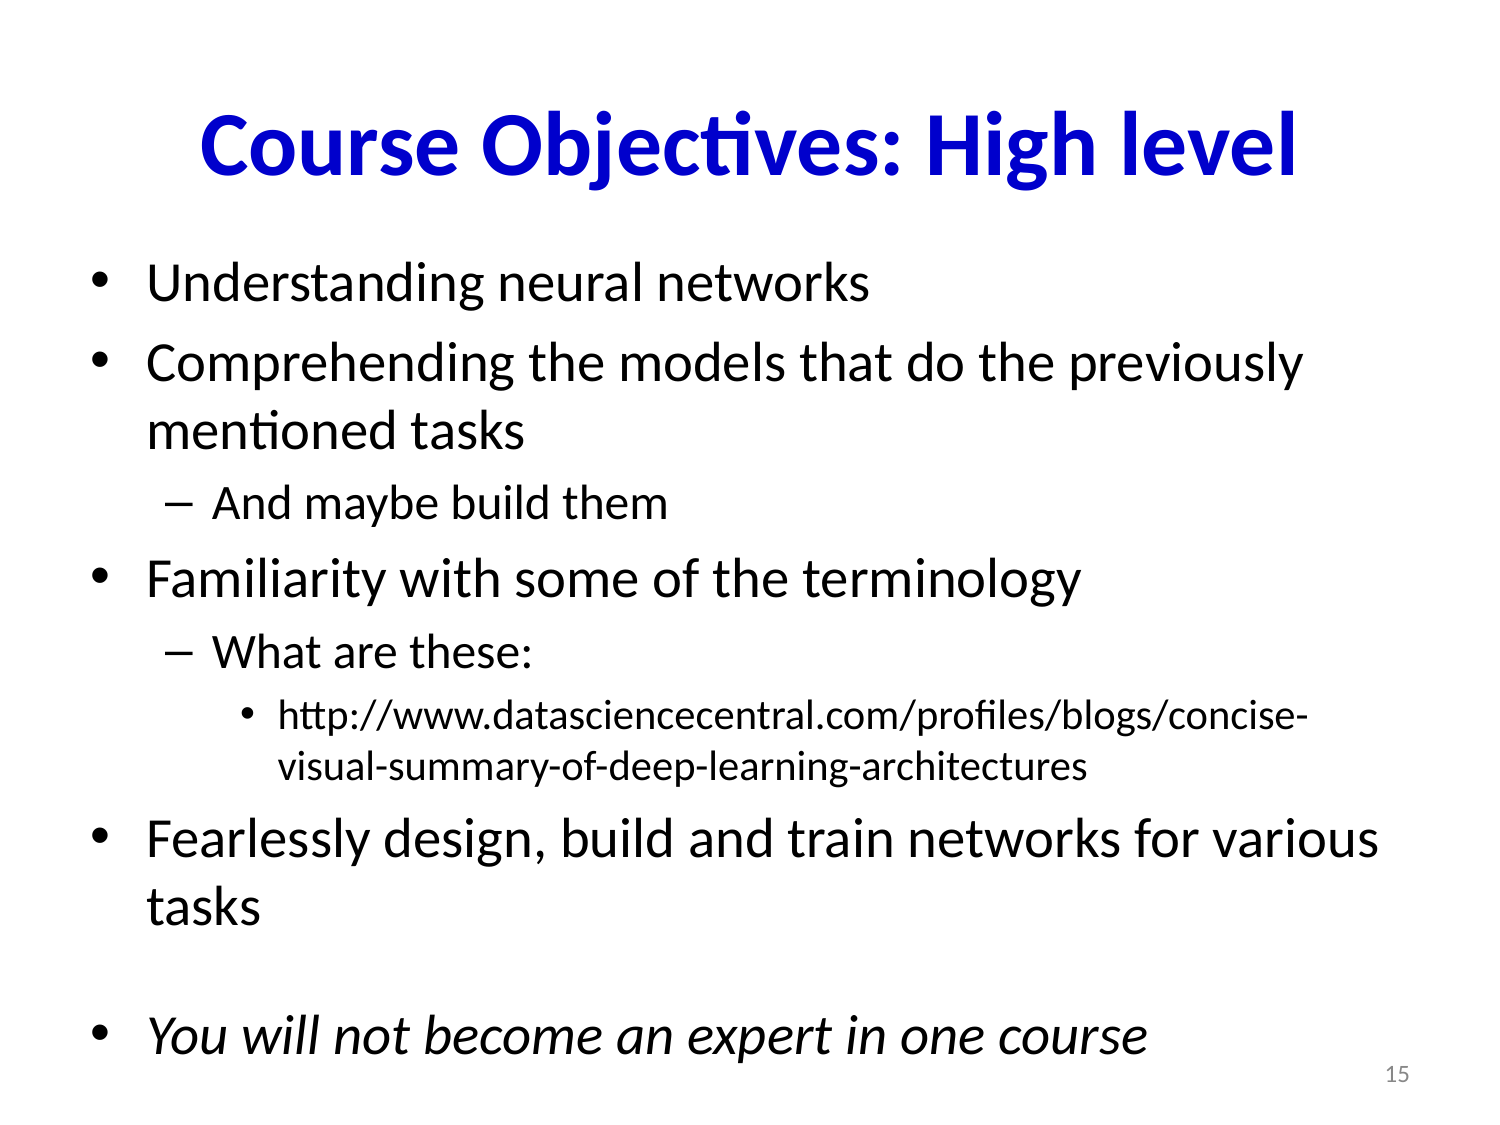

Course Objectives: High level
Understanding neural networks
Comprehending the models that do the previously mentioned tasks
And maybe build them
Familiarity with some of the terminology
What are these:
http://www.datasciencecentral.com/profiles/blogs/concise-visual-summary-of-deep-learning-architectures
Fearlessly design, build and train networks for various tasks

You will not become an expert in one course
15